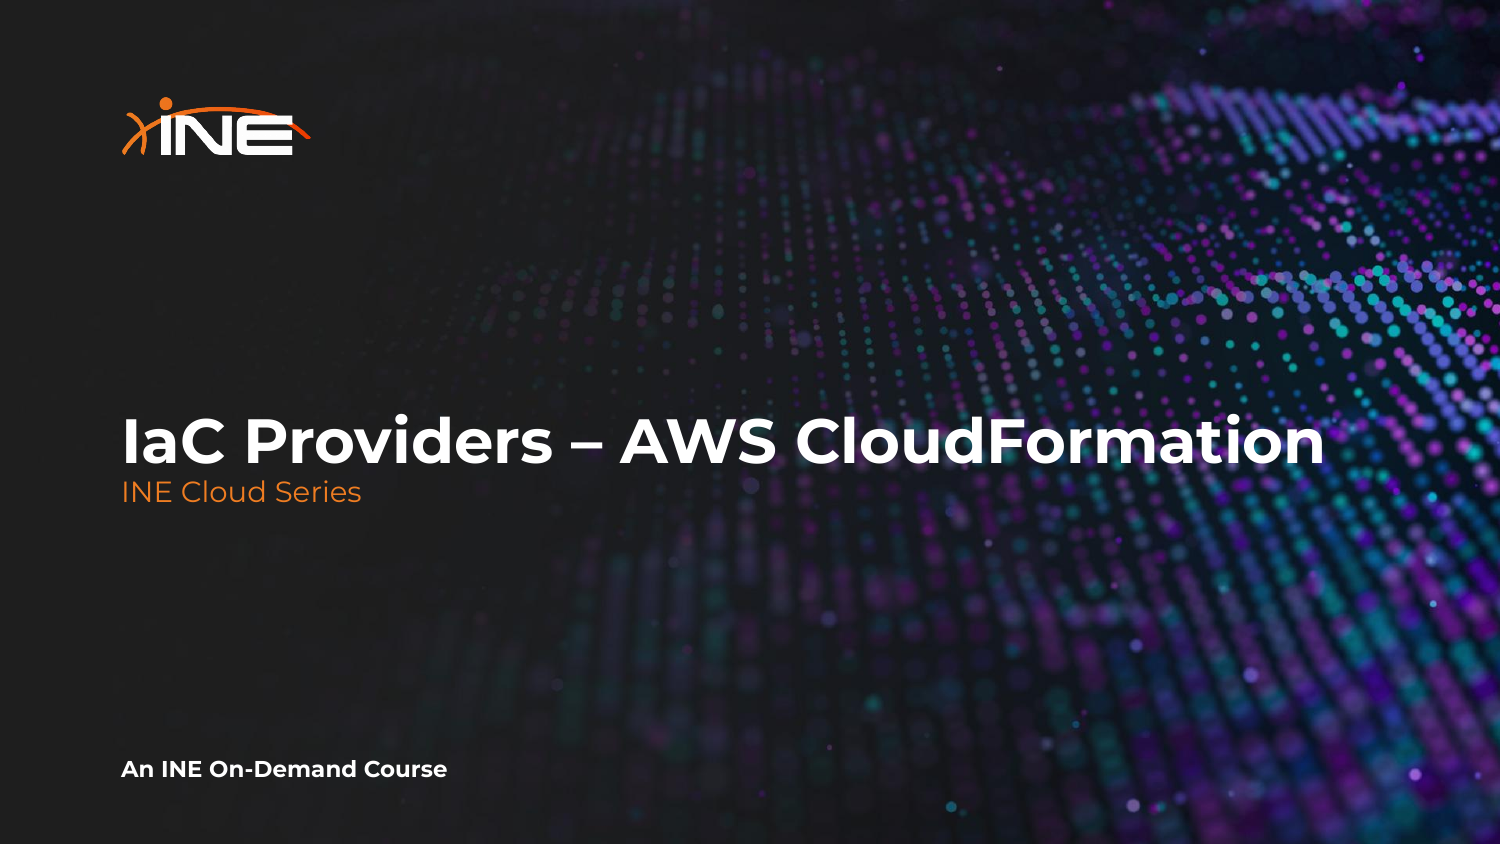

# IaC Providers – AWS CloudFormation
INE Cloud Series
An INE On-Demand Course